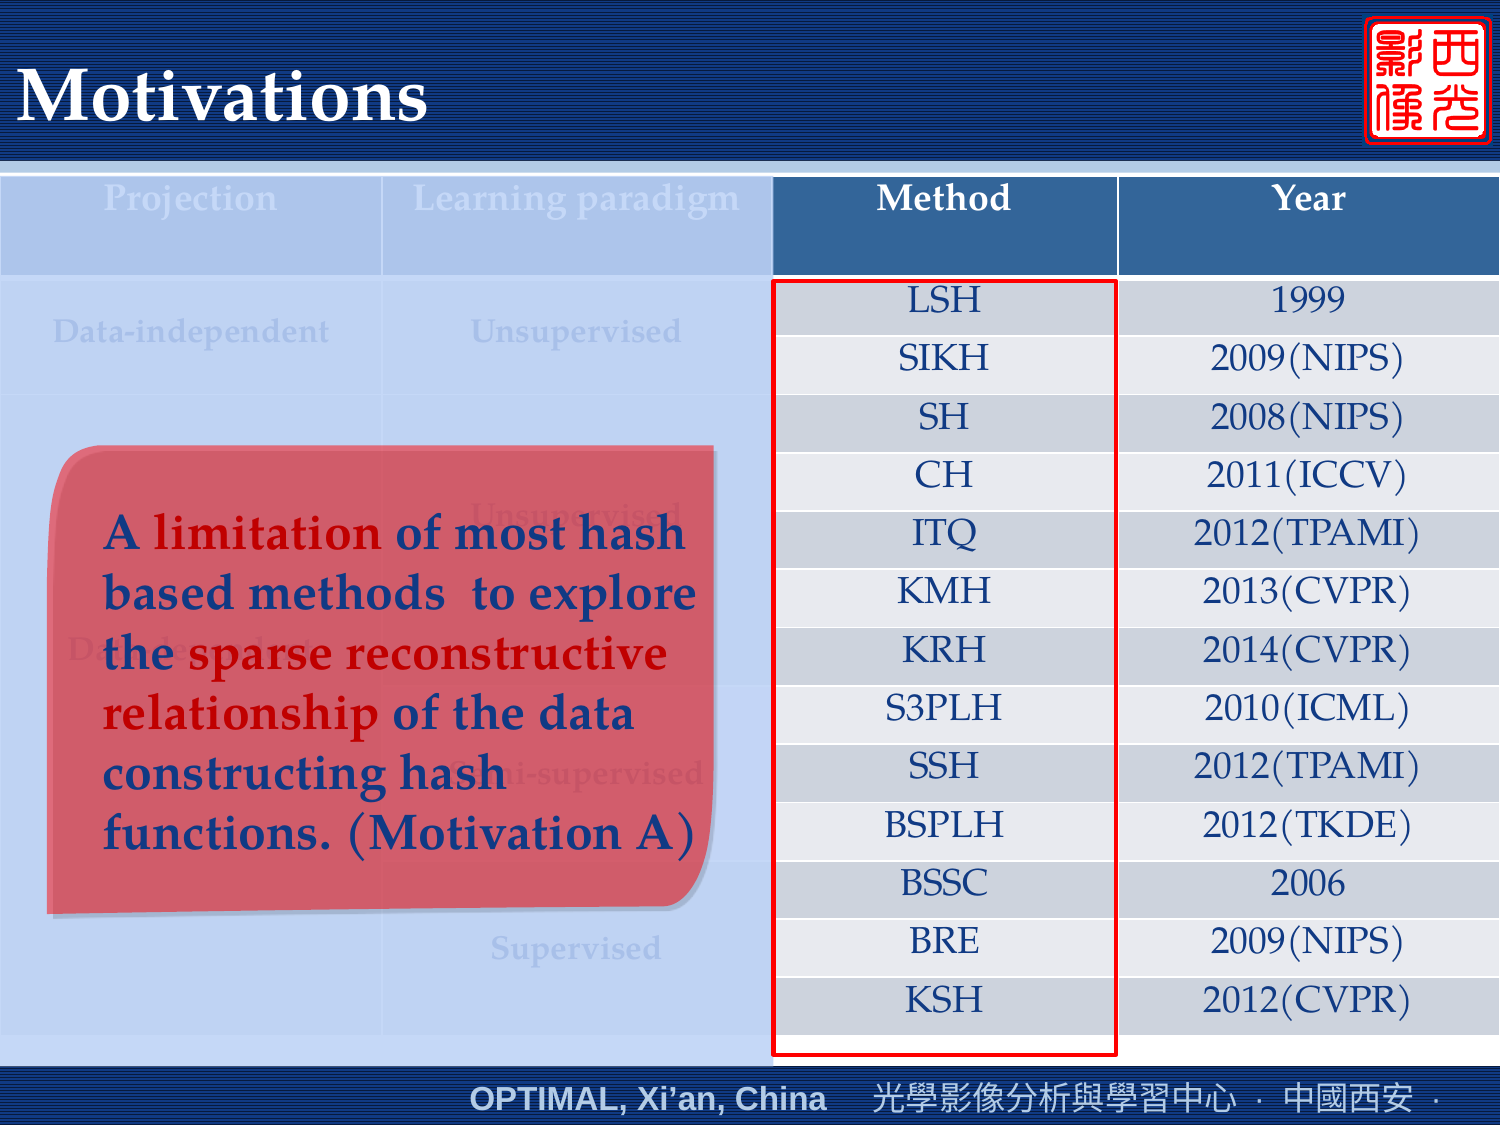

Motivations
| Projection | Learning paradigm | Method | Year |
| --- | --- | --- | --- |
| Data-independent | Unsupervised | LSH | 1999 |
|  |  | SIKH | 2009(NIPS) |
| Data-dependent | Unsupervised | SH | 2008(NIPS) |
|  |  | CH | 2011(ICCV) |
|  |  | ITQ | 2012(TPAMI) |
|  |  | KMH | 2013(CVPR) |
|  |  | KRH | 2014(CVPR) |
|  | Semi-supervised | S3PLH | 2010(ICML) |
|  |  | SSH | 2012(TPAMI) |
|  |  | BSPLH | 2012(TKDE) |
|  | Supervised | BSSC | 2006 |
|  |  | BRE | 2009(NIPS) |
|  |  | KSH | 2012(CVPR) |

A limitation of most hash based methods  to explore the sparse reconstructive relationship of the data constructing hash functions. (Motivation A)